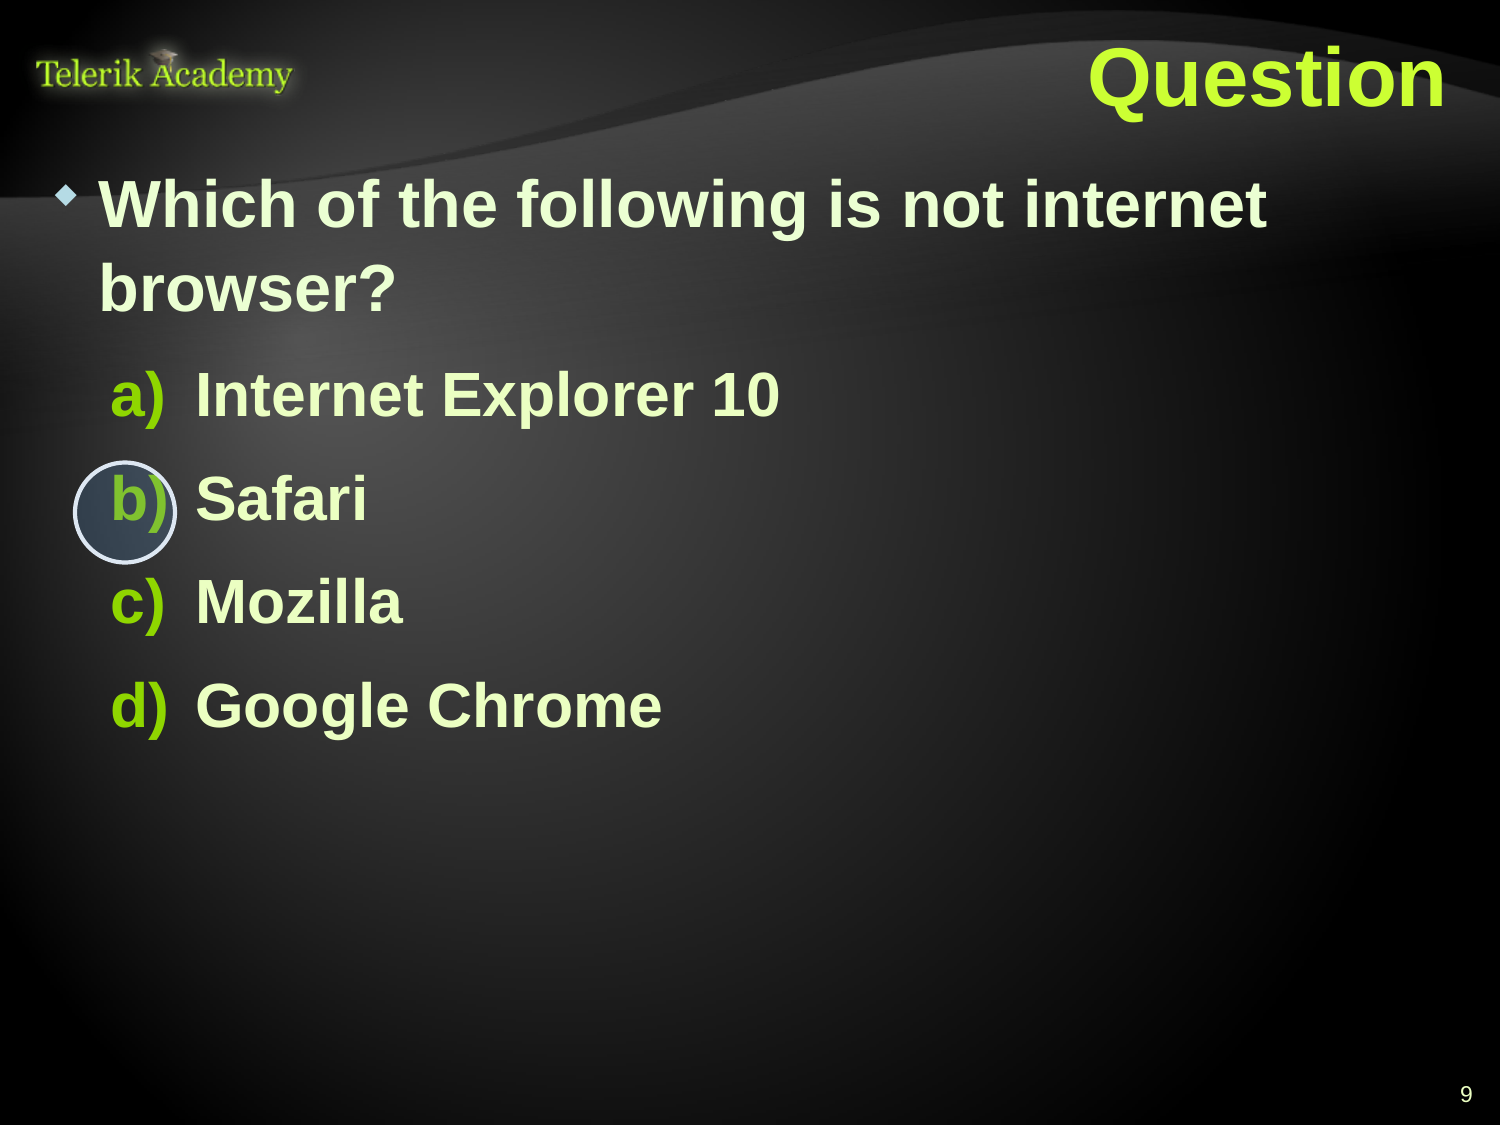

# Question
Which of the following is not internet browser?
Internet Explorer 10
Safari
Mozilla
Google Chrome

9